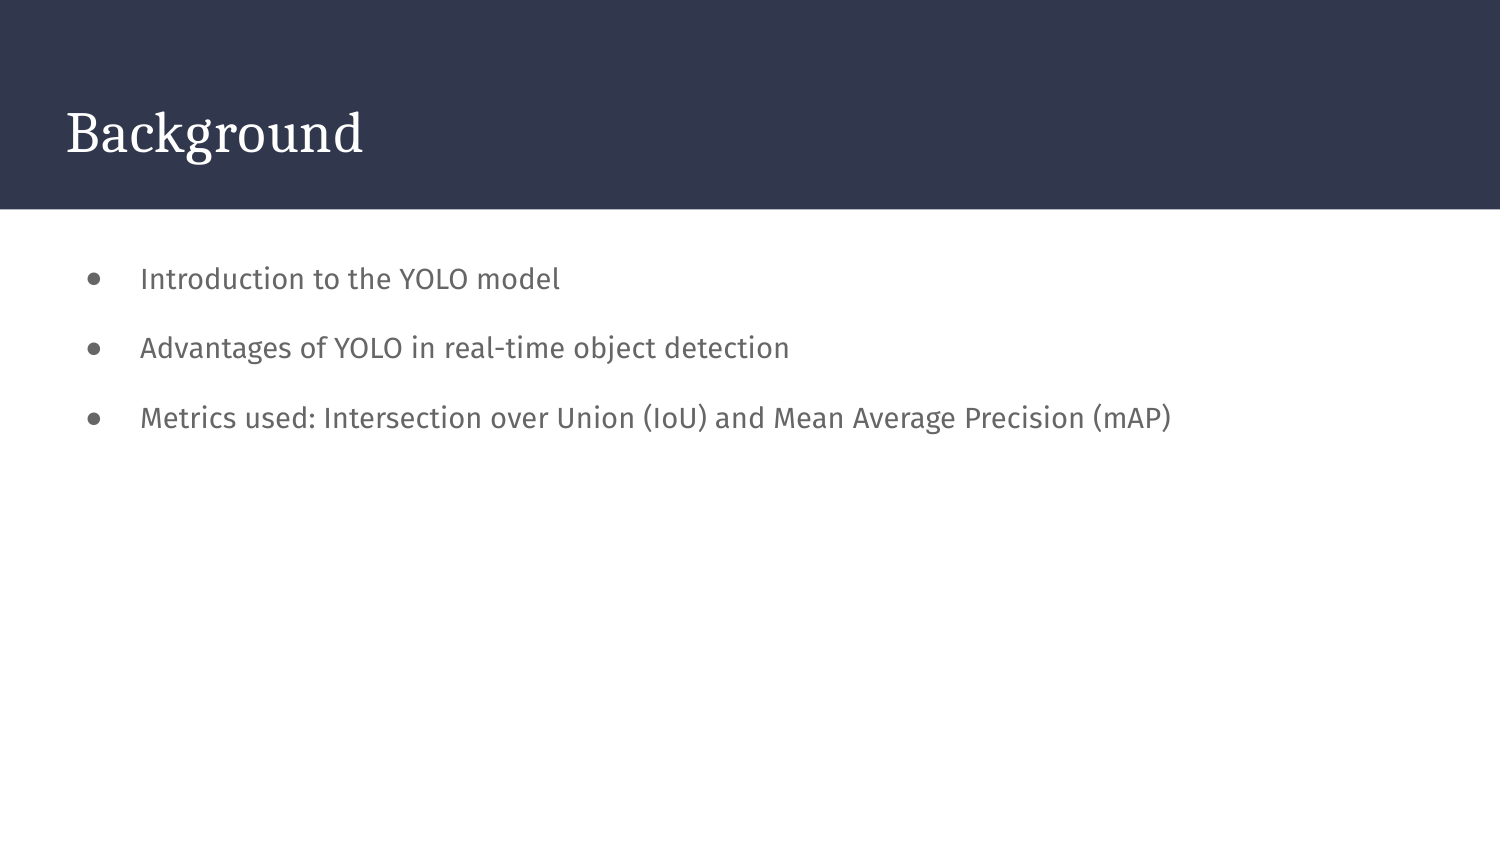

# Background
Introduction to the YOLO model

Advantages of YOLO in real-time object detection

Metrics used: Intersection over Union (IoU) and Mean Average Precision (mAP)